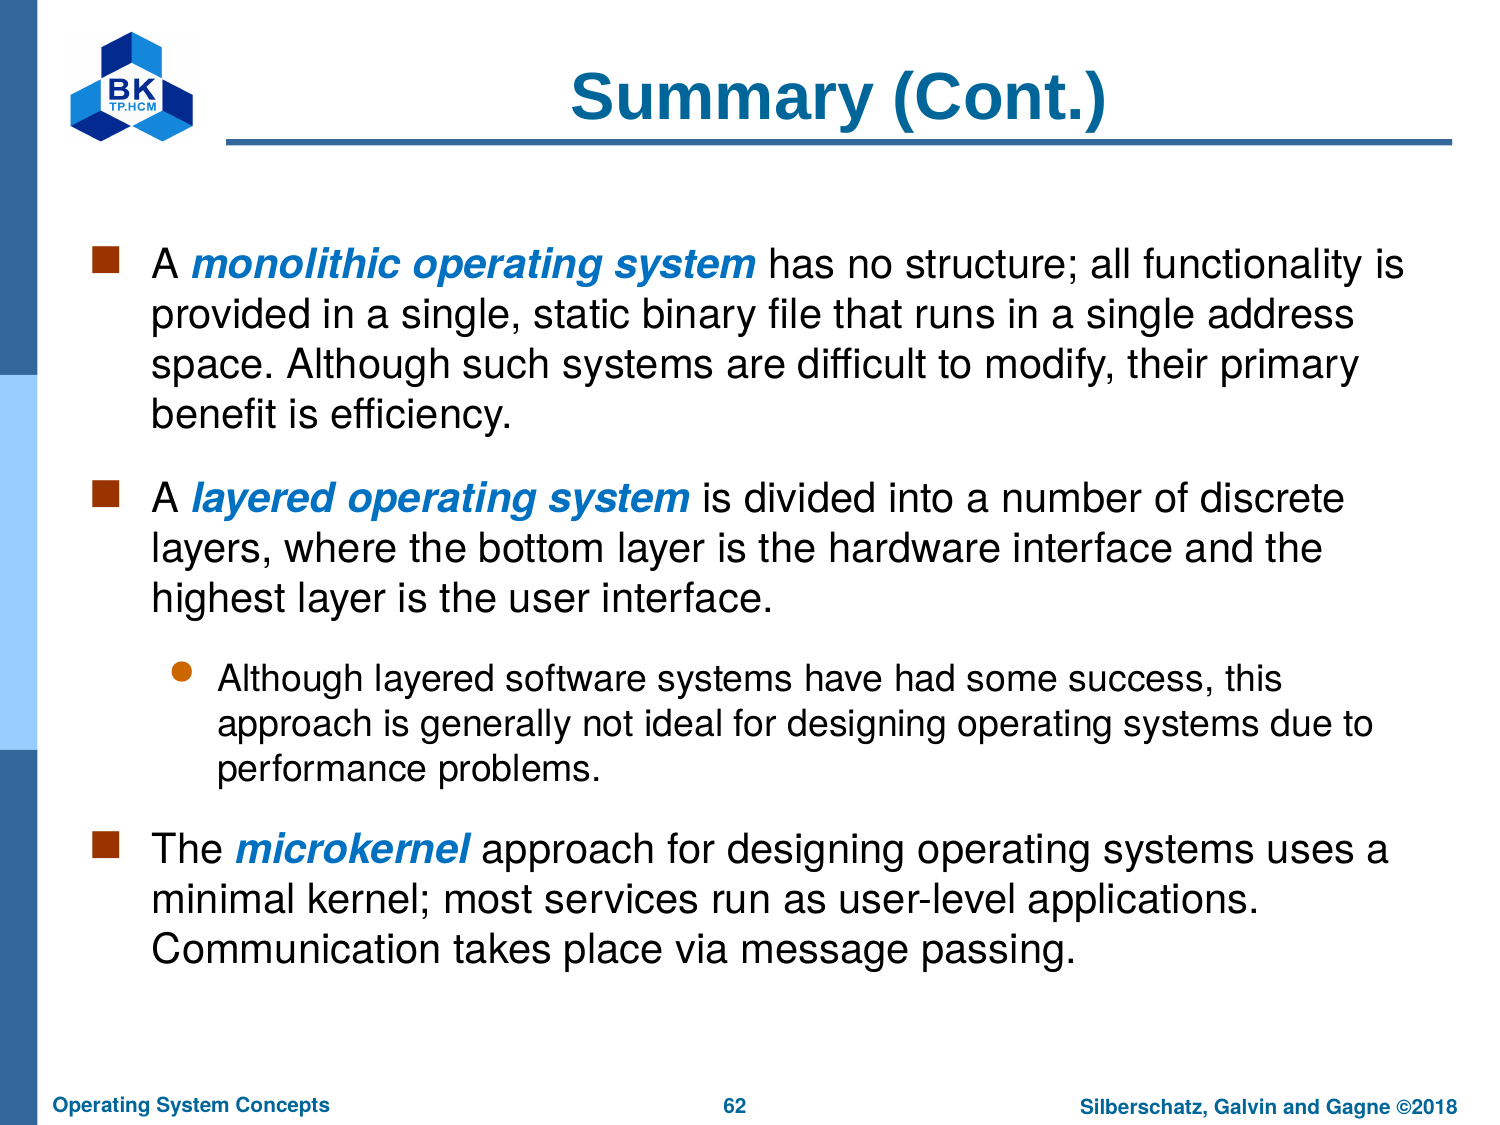

# Summary (Cont.)
A monolithic operating system has no structure; all functionality is provided in a single, static binary file that runs in a single address space. Although such systems are difficult to modify, their primary benefit is efficiency.
A layered operating system is divided into a number of discrete layers, where the bottom layer is the hardware interface and the highest layer is the user interface.
Although layered software systems have had some success, this approach is generally not ideal for designing operating systems due to performance problems.
The microkernel approach for designing operating systems uses a minimal kernel; most services run as user-level applications. Communication takes place via message passing.